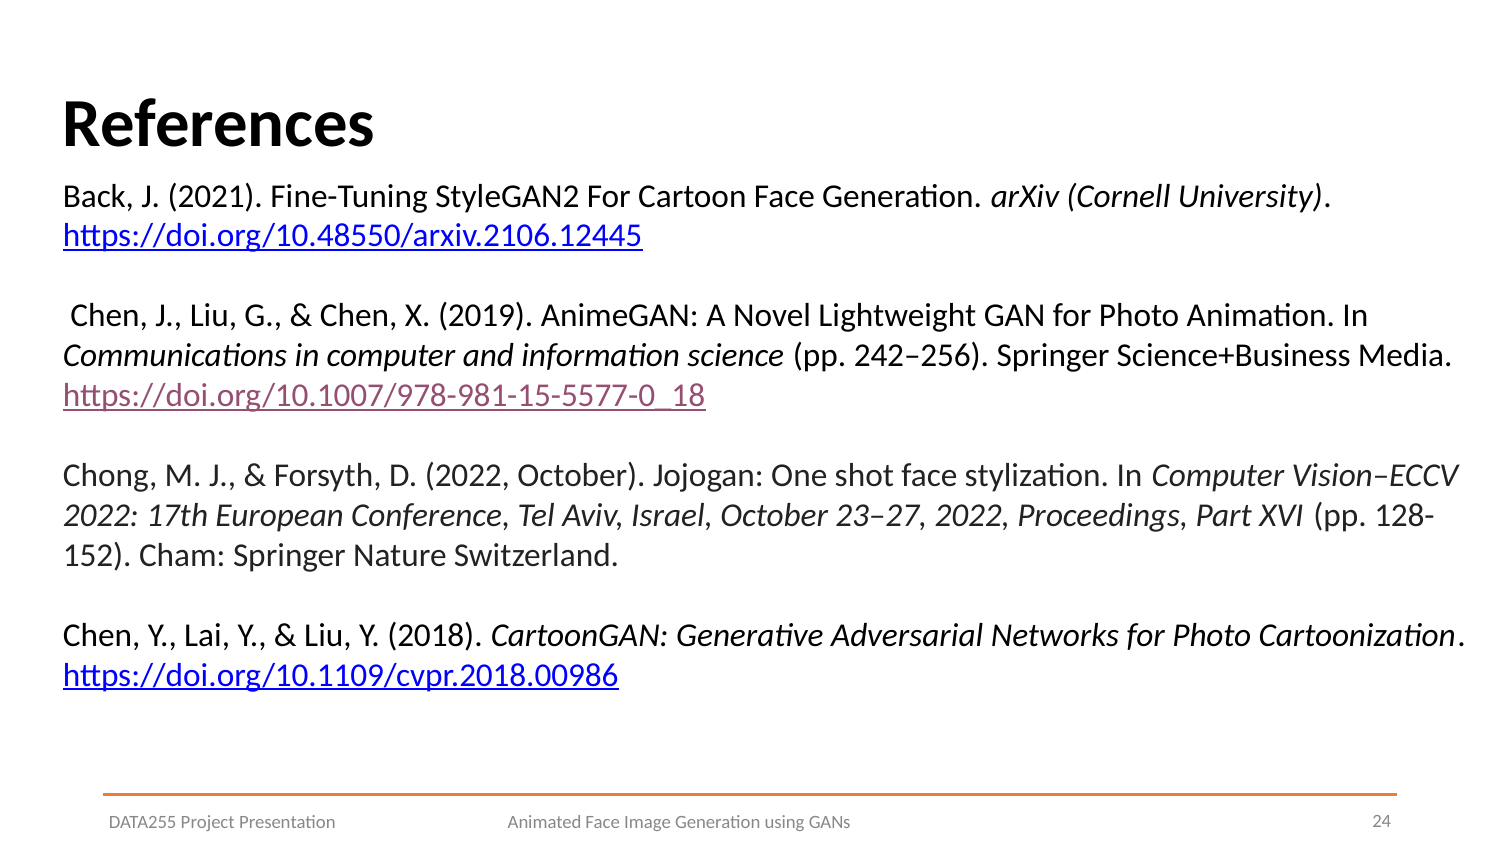

# References

Back, J. (2021). Fine-Tuning StyleGAN2 For Cartoon Face Generation. arXiv (Cornell University). https://doi.org/10.48550/arxiv.2106.12445

 Chen, J., Liu, G., & Chen, X. (2019). AnimeGAN: A Novel Lightweight GAN for Photo Animation. In Communications in computer and information science (pp. 242–256). Springer Science+Business Media. https://doi.org/10.1007/978-981-15-5577-0_18

Chong, M. J., & Forsyth, D. (2022, October). Jojogan: One shot face stylization. In Computer Vision–ECCV 2022: 17th European Conference, Tel Aviv, Israel, October 23–27, 2022, Proceedings, Part XVI (pp. 128-152). Cham: Springer Nature Switzerland.

Chen, Y., Lai, Y., & Liu, Y. (2018). CartoonGAN: Generative Adversarial Networks for Photo Cartoonization.
https://doi.org/10.1109/cvpr.2018.00986

24
DATA255 Project Presentation
Animated Face Image Generation using GANs